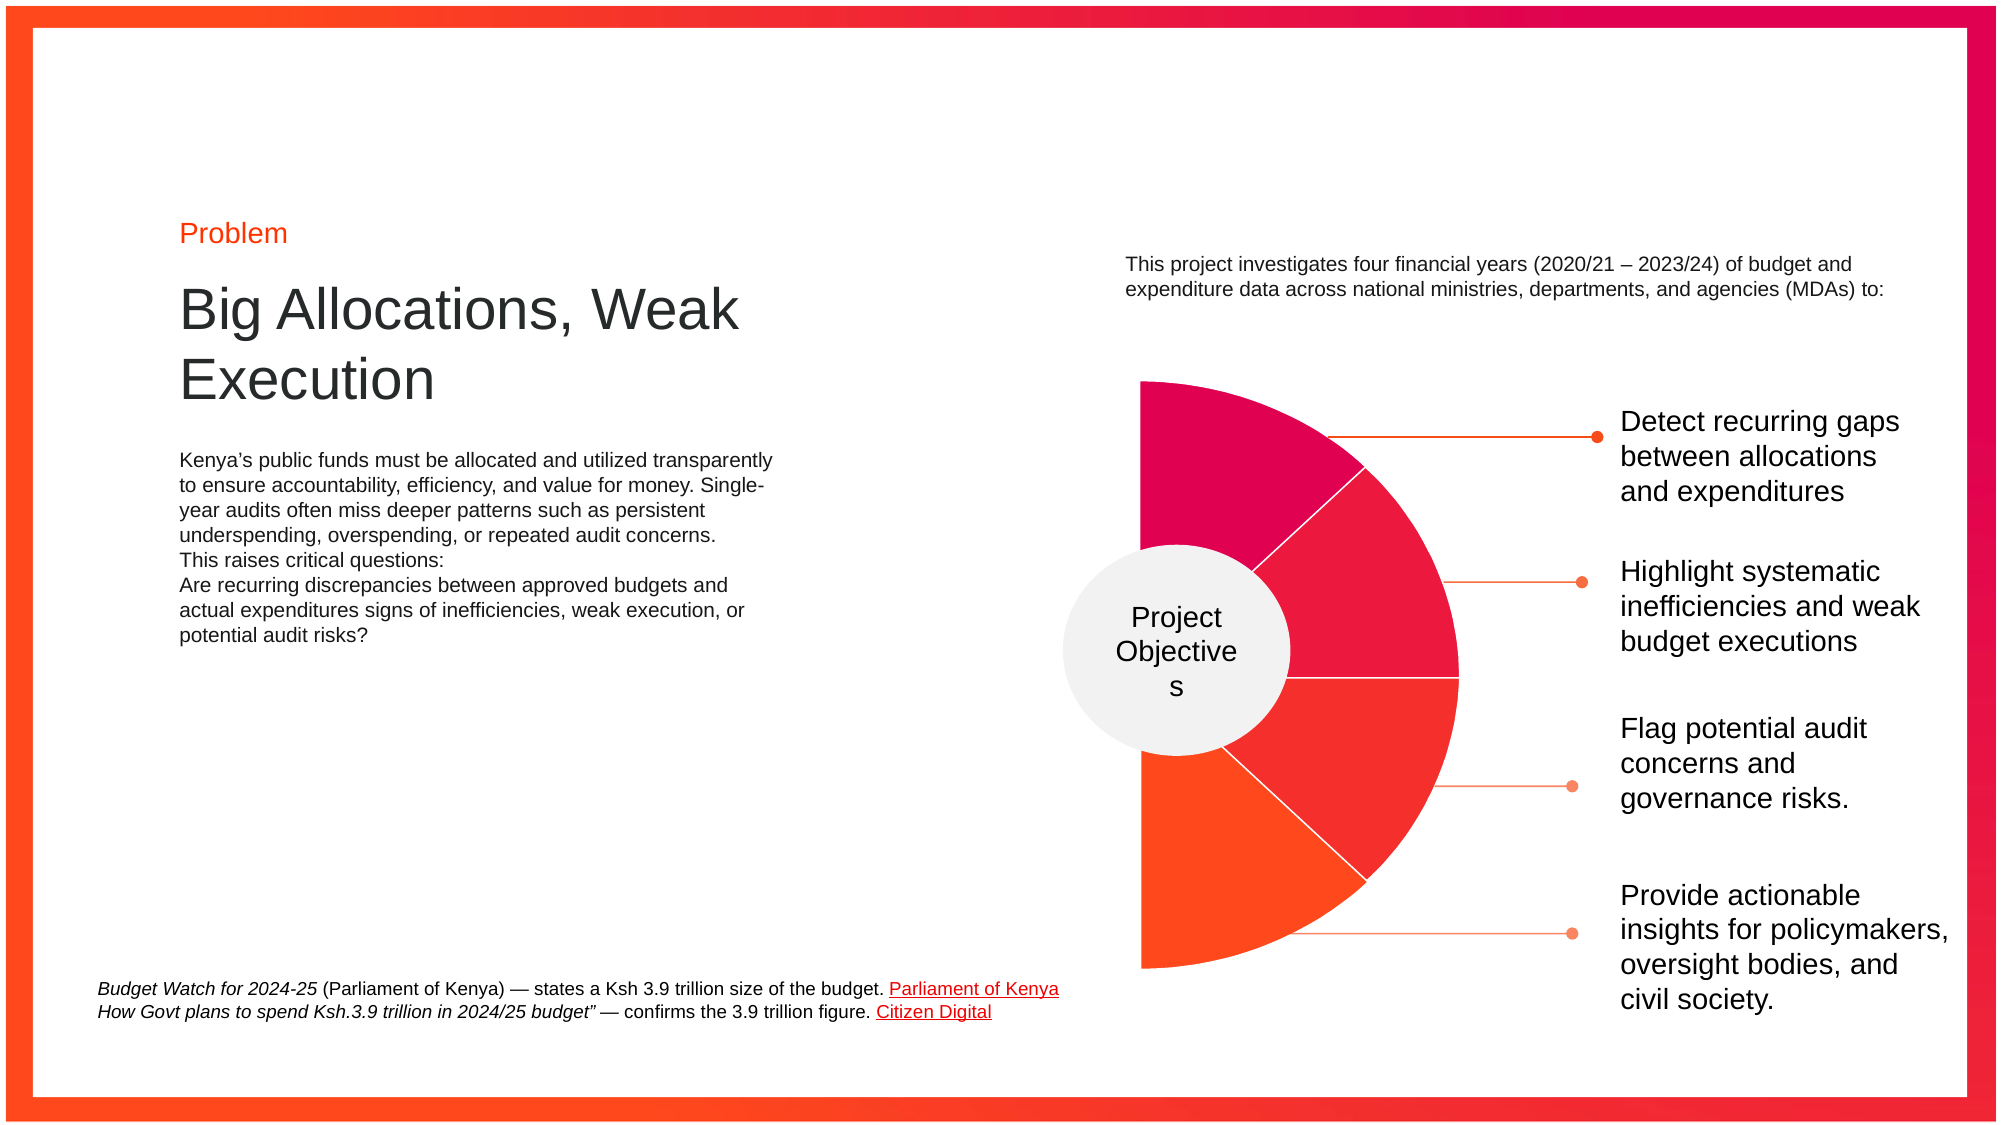

Problem

Big Allocations, Weak Execution

Kenya’s public funds must be allocated and utilized transparently to ensure accountability, efficiency, and value for money. Single-year audits often miss deeper patterns such as persistent underspending, overspending, or repeated audit concerns.
This raises critical questions:
Are recurring discrepancies between approved budgets and actual expenditures signs of inefficiencies, weak execution, or potential audit risks?
This project investigates four financial years (2020/21 – 2023/24) of budget and expenditure data across national ministries, departments, and agencies (MDAs) to:

Detect recurring gaps between allocations and expenditures

Project Objectives

Flag potential audit concerns and governance risks.
Provide actionable insights for policymakers, oversight bodies, and civil society.
Highlight systematic inefficiencies and weak budget executions
Budget Watch for 2024-25 (Parliament of Kenya) — states a Ksh 3.9 trillion size of the budget. Parliament of Kenya
How Govt plans to spend Ksh.3.9 trillion in 2024/25 budget” — confirms the 3.9 trillion figure. Citizen Digital